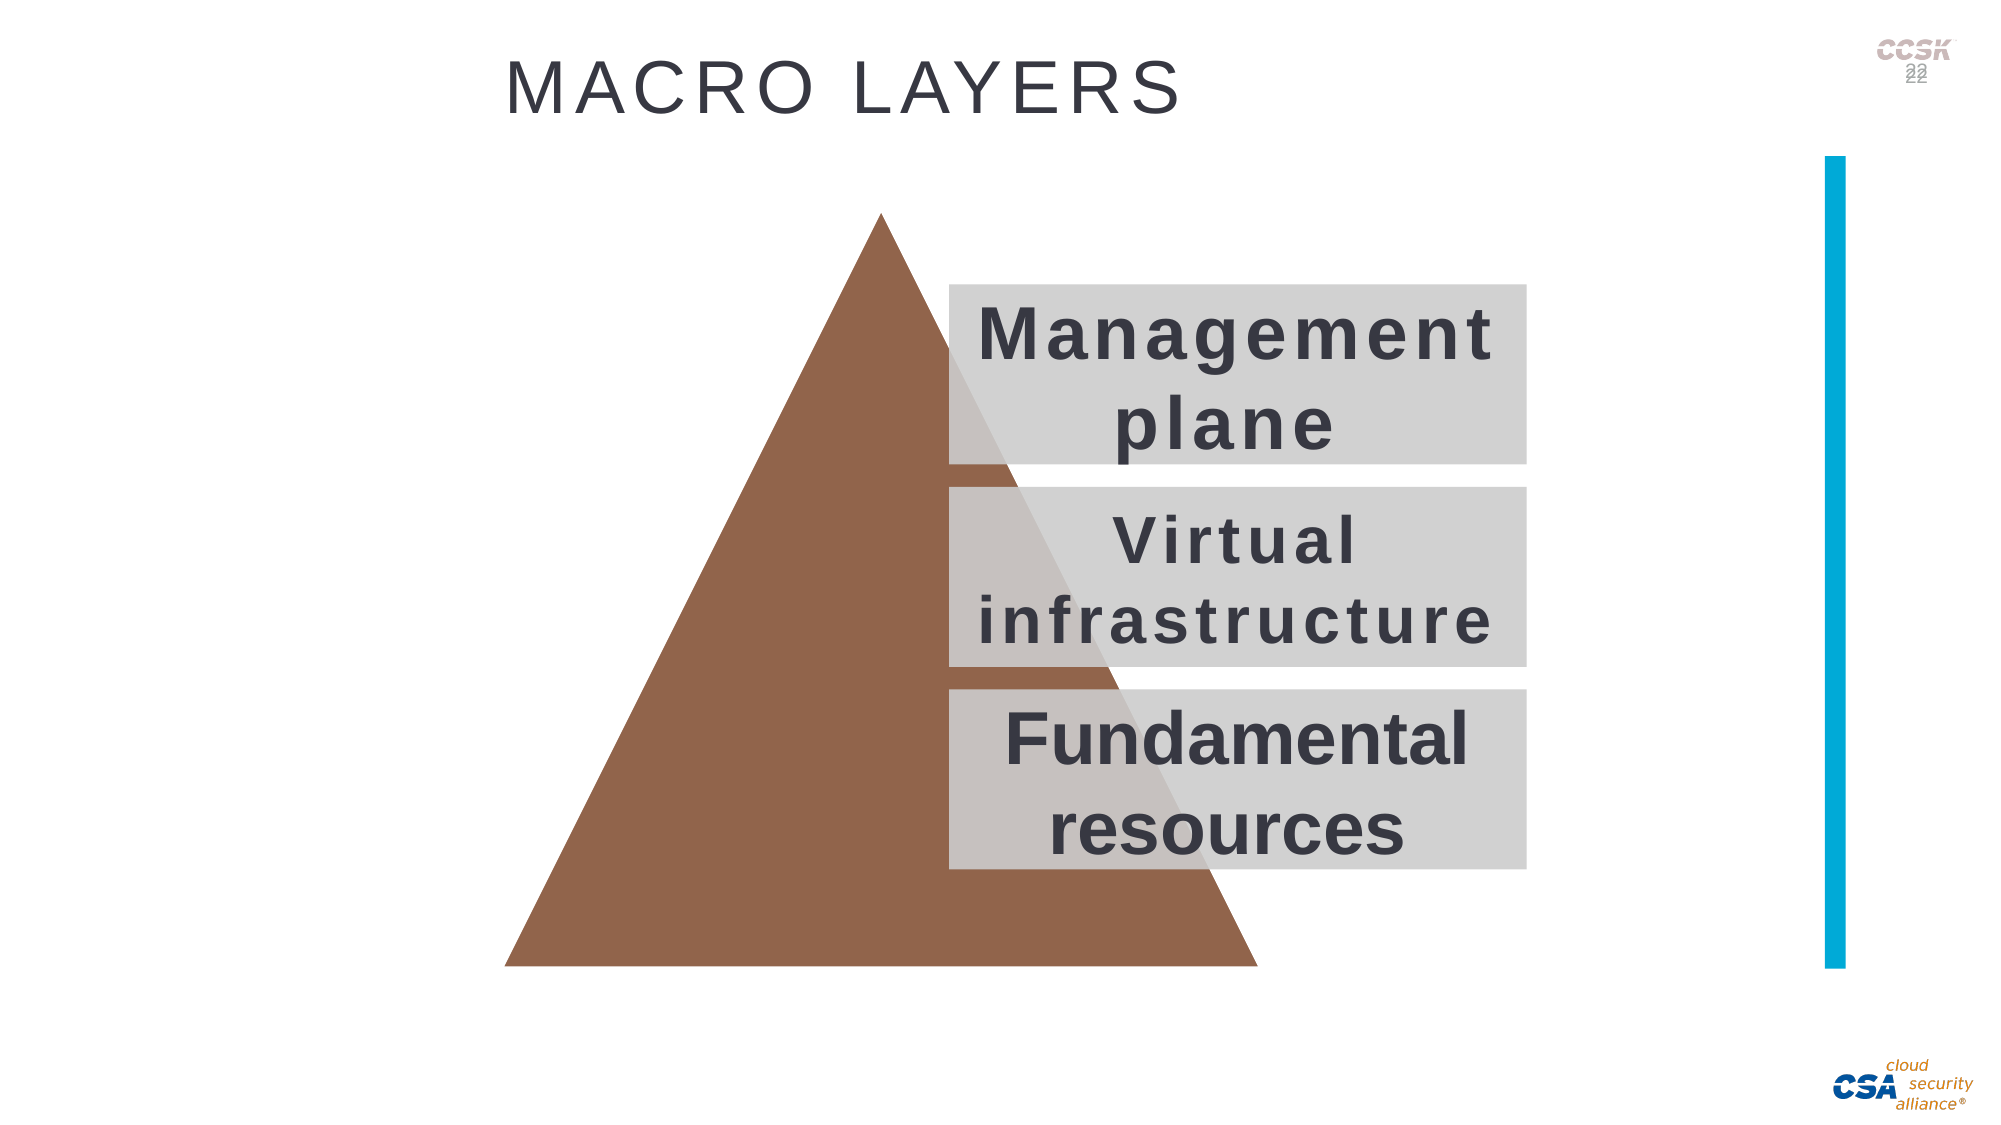

macro layers
22

Management plane
Virtual infrastructure
Fundamental resources